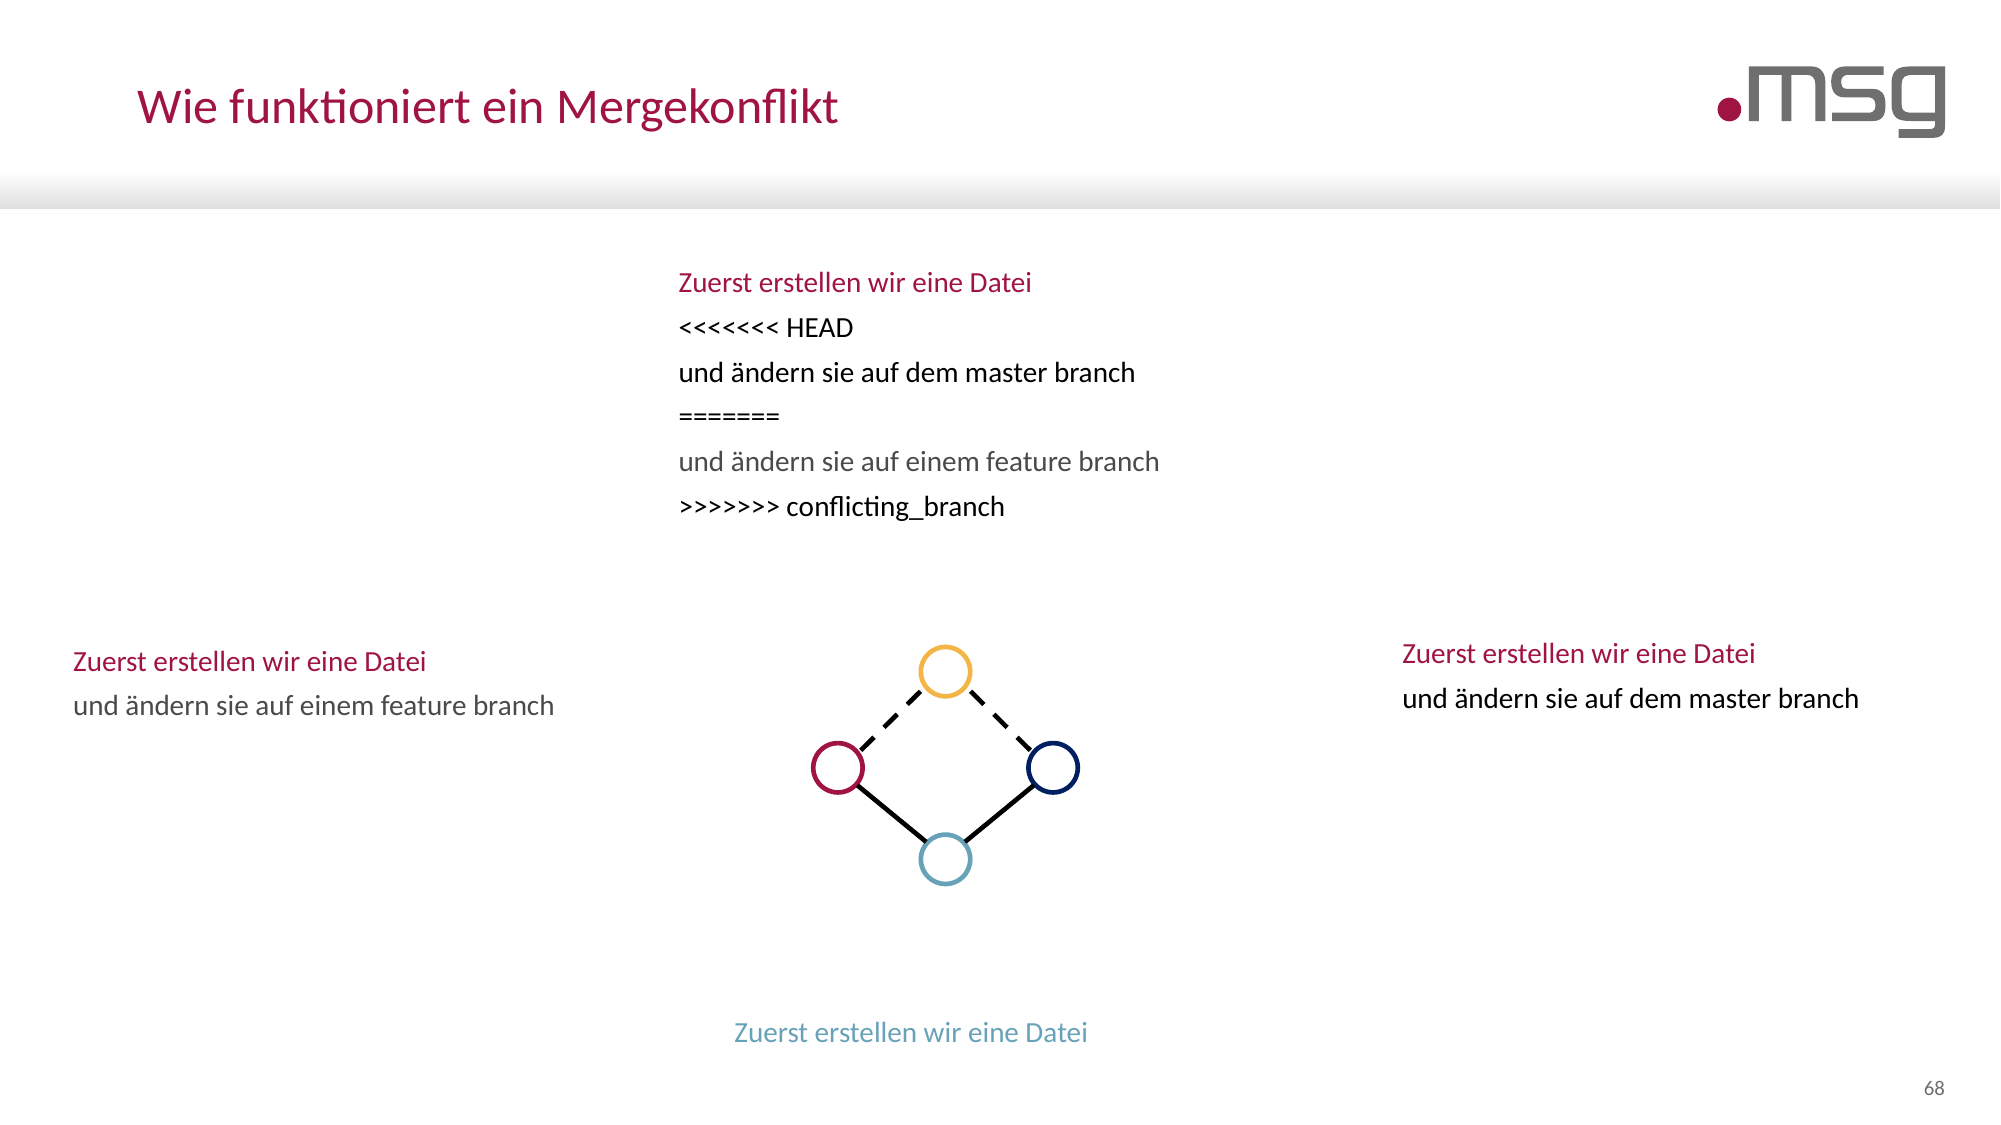

# Wie funktioniert ein Mergekonflikt
Zuerst erstellen wir eine Datei
<<<<<<< HEAD
und ändern sie auf dem master branch
=======
und ändern sie auf einem feature branch
>>>>>>> conflicting_branch

Zuerst erstellen wir eine Datei
und ändern sie auf dem master branch
Zuerst erstellen wir eine Datei
und ändern sie auf einem feature branch

Zuerst erstellen wir eine Datei
68